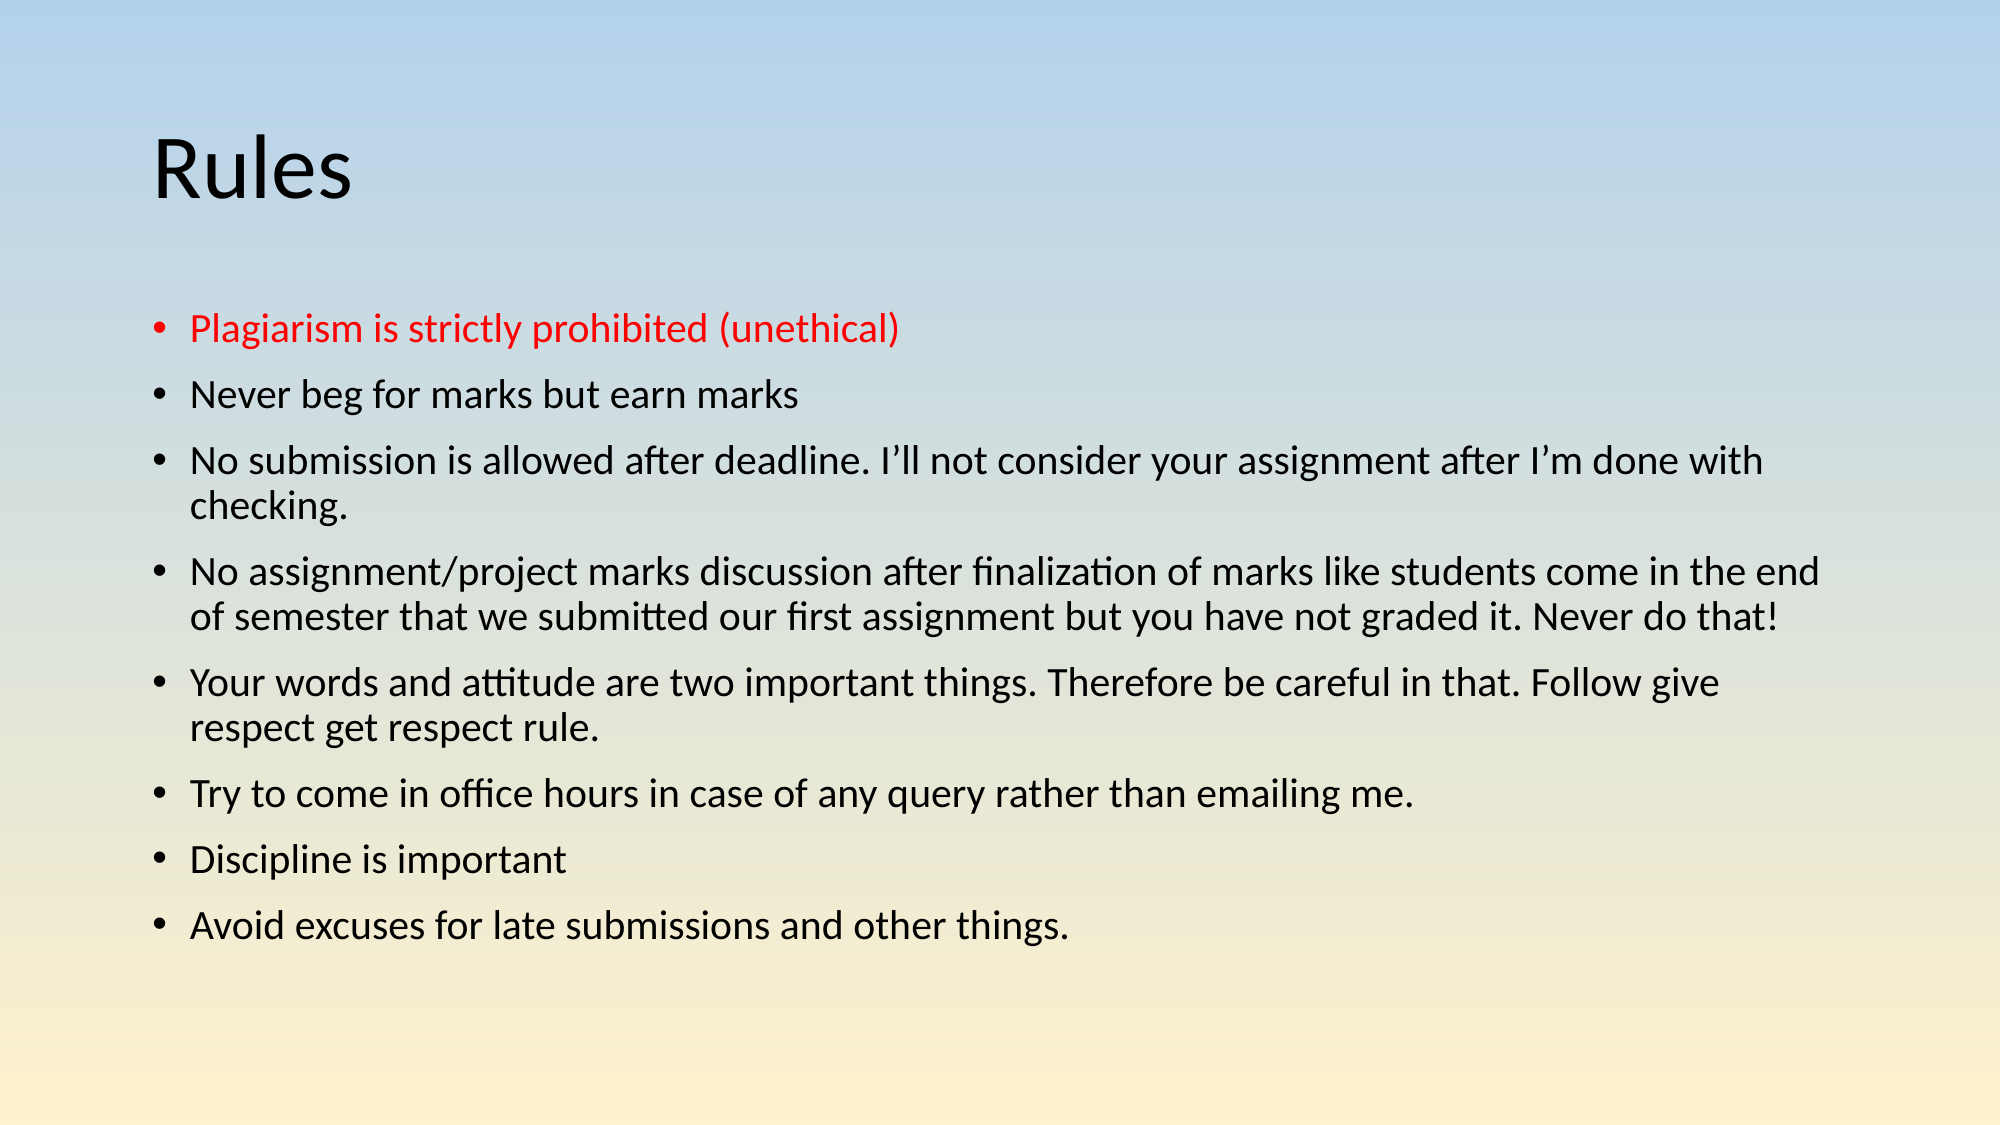

# Rules
Plagiarism is strictly prohibited (unethical)
Never beg for marks but earn marks
No submission is allowed after deadline. I’ll not consider your assignment after I’m done with checking.
No assignment/project marks discussion after finalization of marks like students come in the end of semester that we submitted our first assignment but you have not graded it. Never do that!
Your words and attitude are two important things. Therefore be careful in that. Follow give respect get respect rule.
Try to come in office hours in case of any query rather than emailing me.
Discipline is important
Avoid excuses for late submissions and other things.